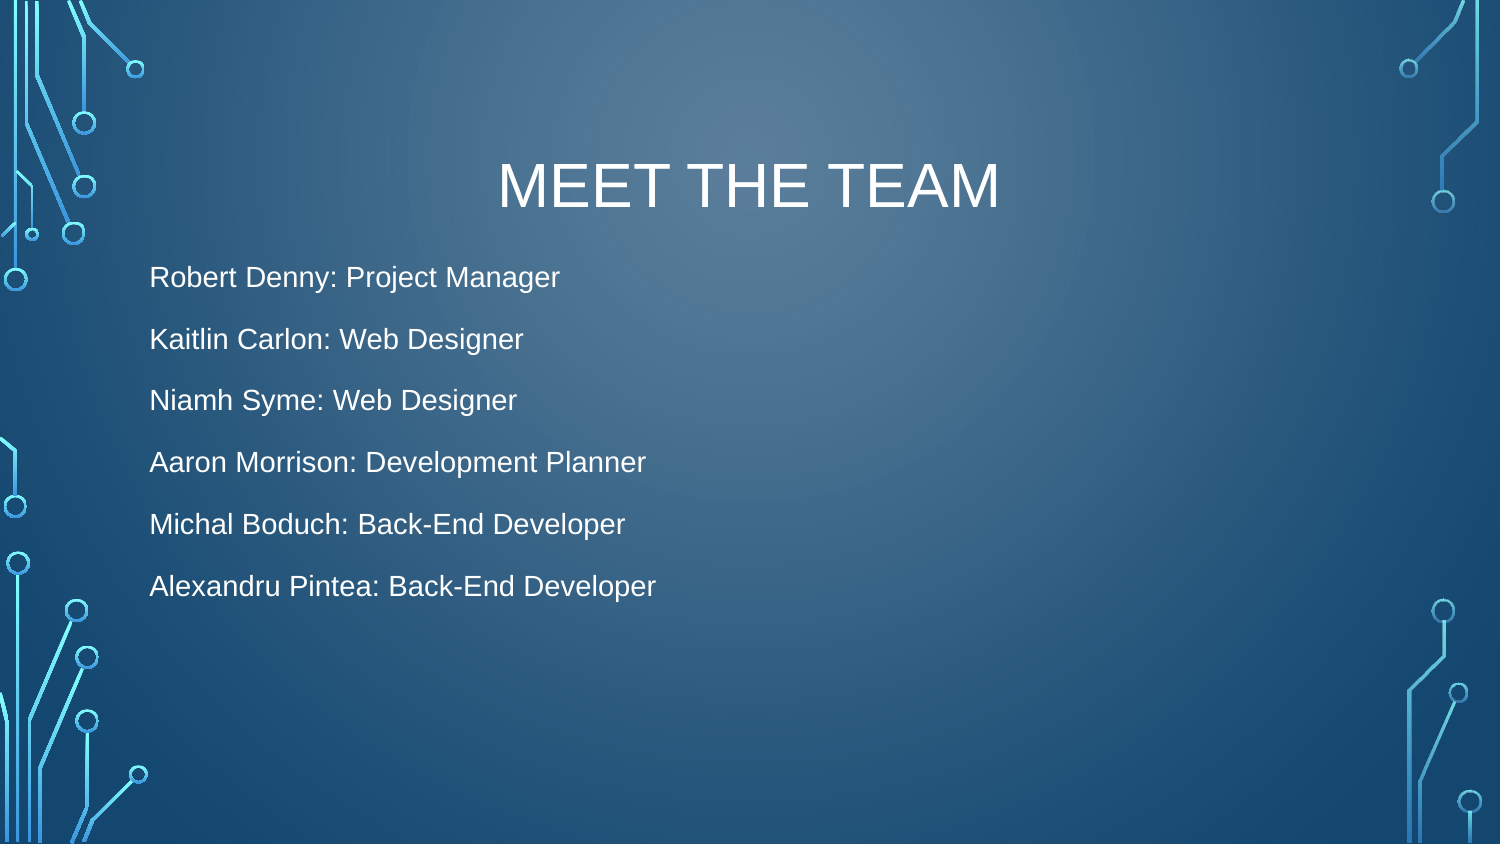

# MEET THE TEAM
Robert Denny: Project Manager
Kaitlin Carlon: Web Designer
Niamh Syme: Web Designer
Aaron Morrison: Development Planner
Michal Boduch: Back-End Developer
Alexandru Pintea: Back-End Developer